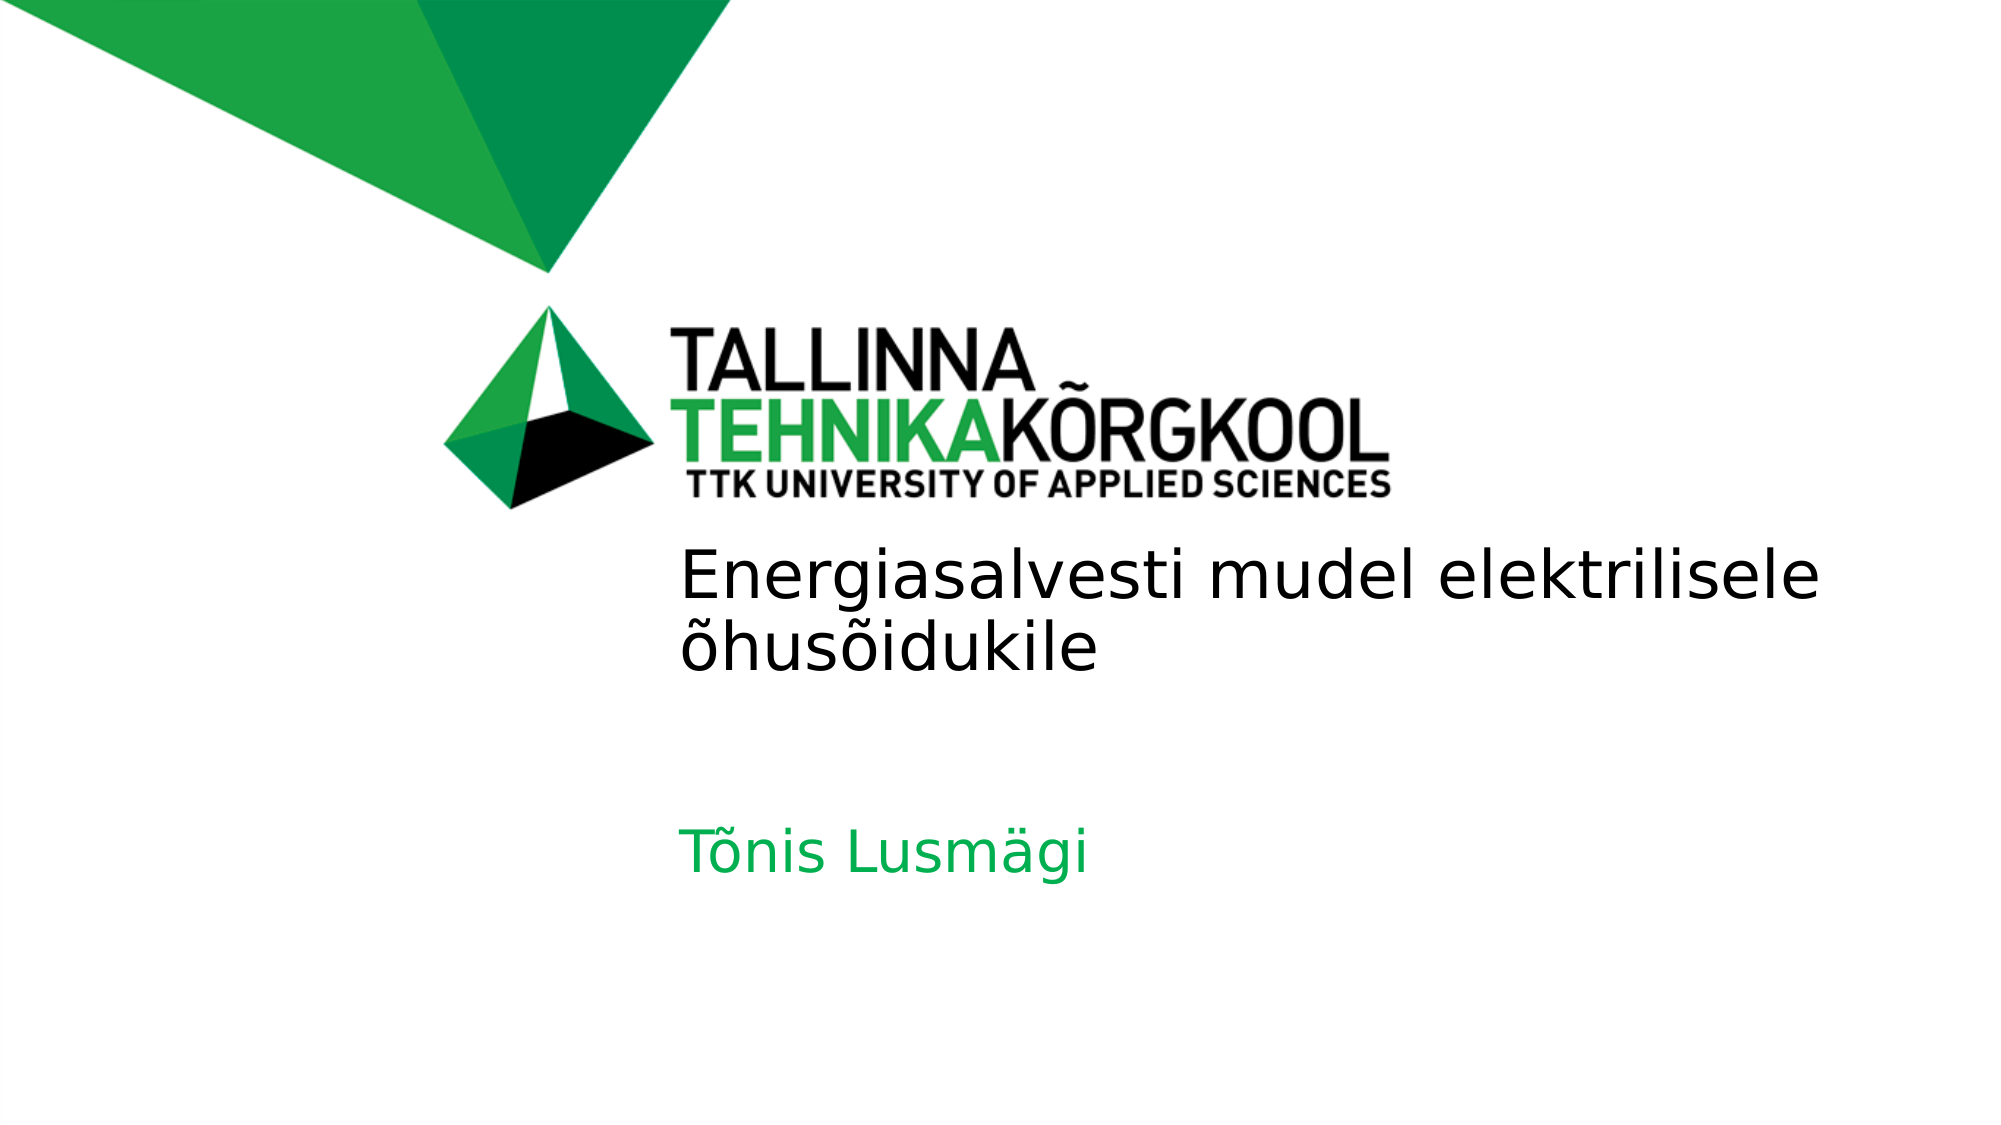

# Energiasalvesti mudel elektrilisele õhusõidukile
Tõnis Lusmägi